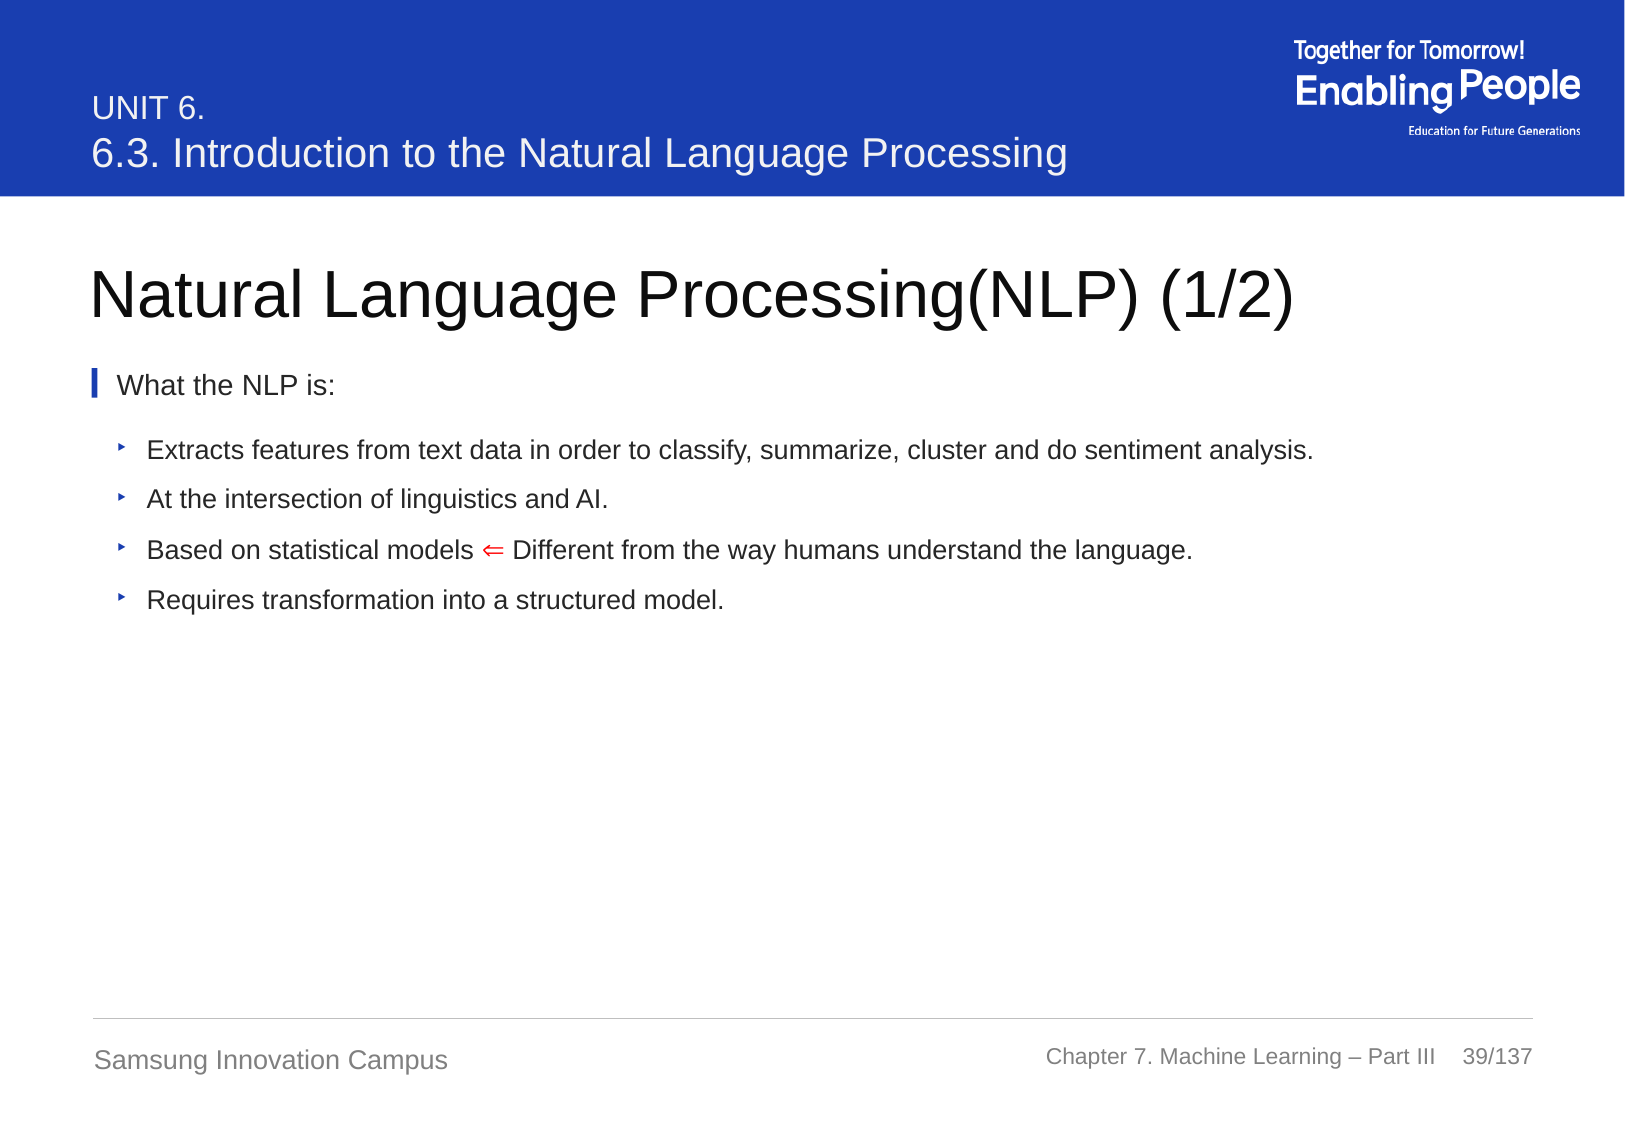

UNIT 6.
6.3. Introduction to the Natural Language Processing
Natural Language Processing(NLP) (1/2)
What the NLP is:

Extracts features from text data in order to classify, summarize, cluster and do sentiment analysis.
At the intersection of linguistics and AI.
Based on statistical models ⇐ Different from the way humans understand the language.
Requires transformation into a structured model.